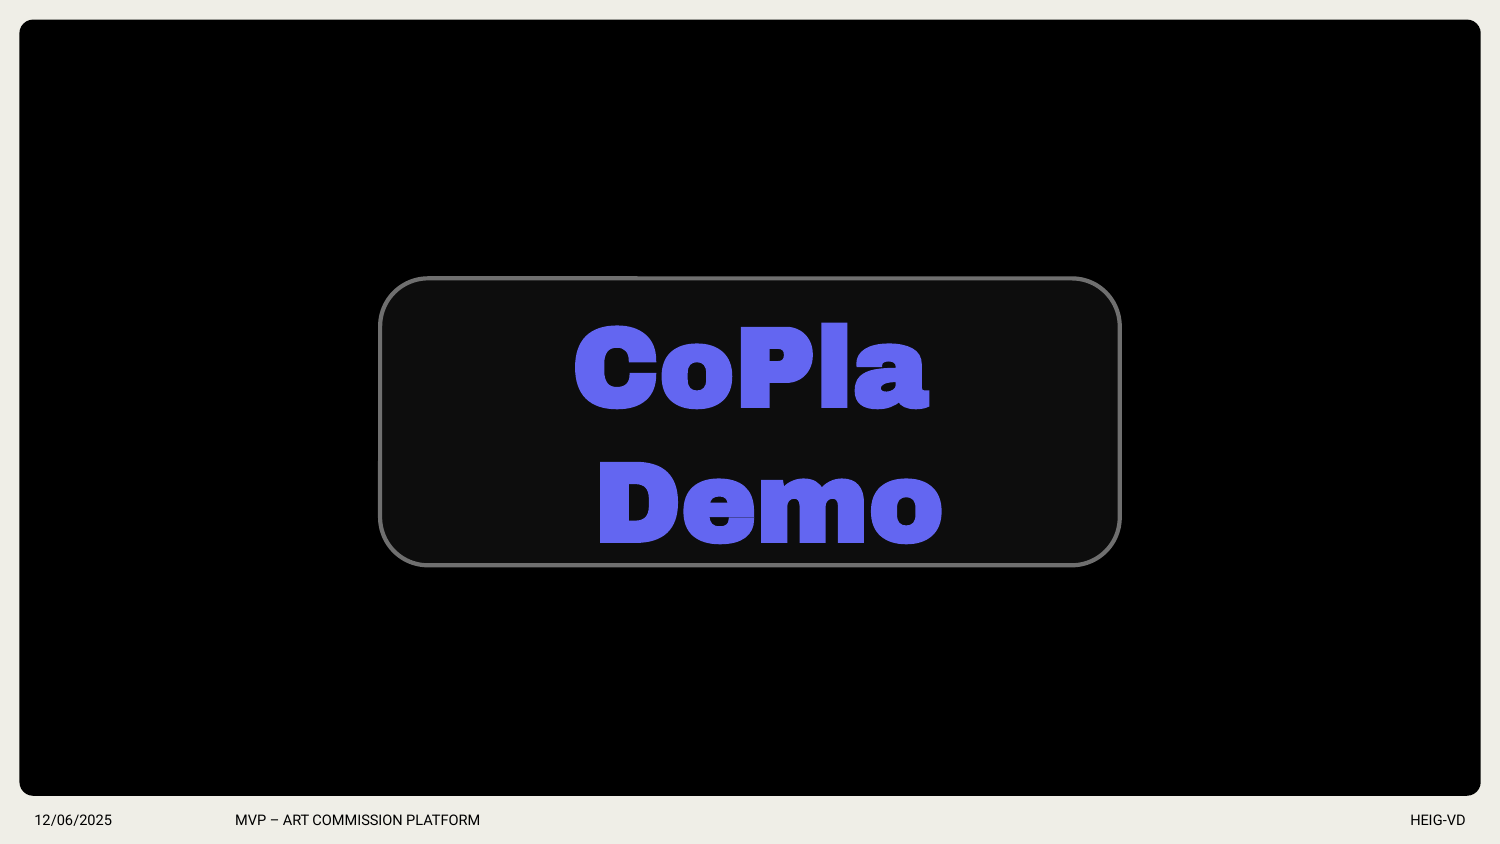

# CoPla Demo
12/06/2025
MVP – ART COMMISSION PLATFORM
HEIG-VD